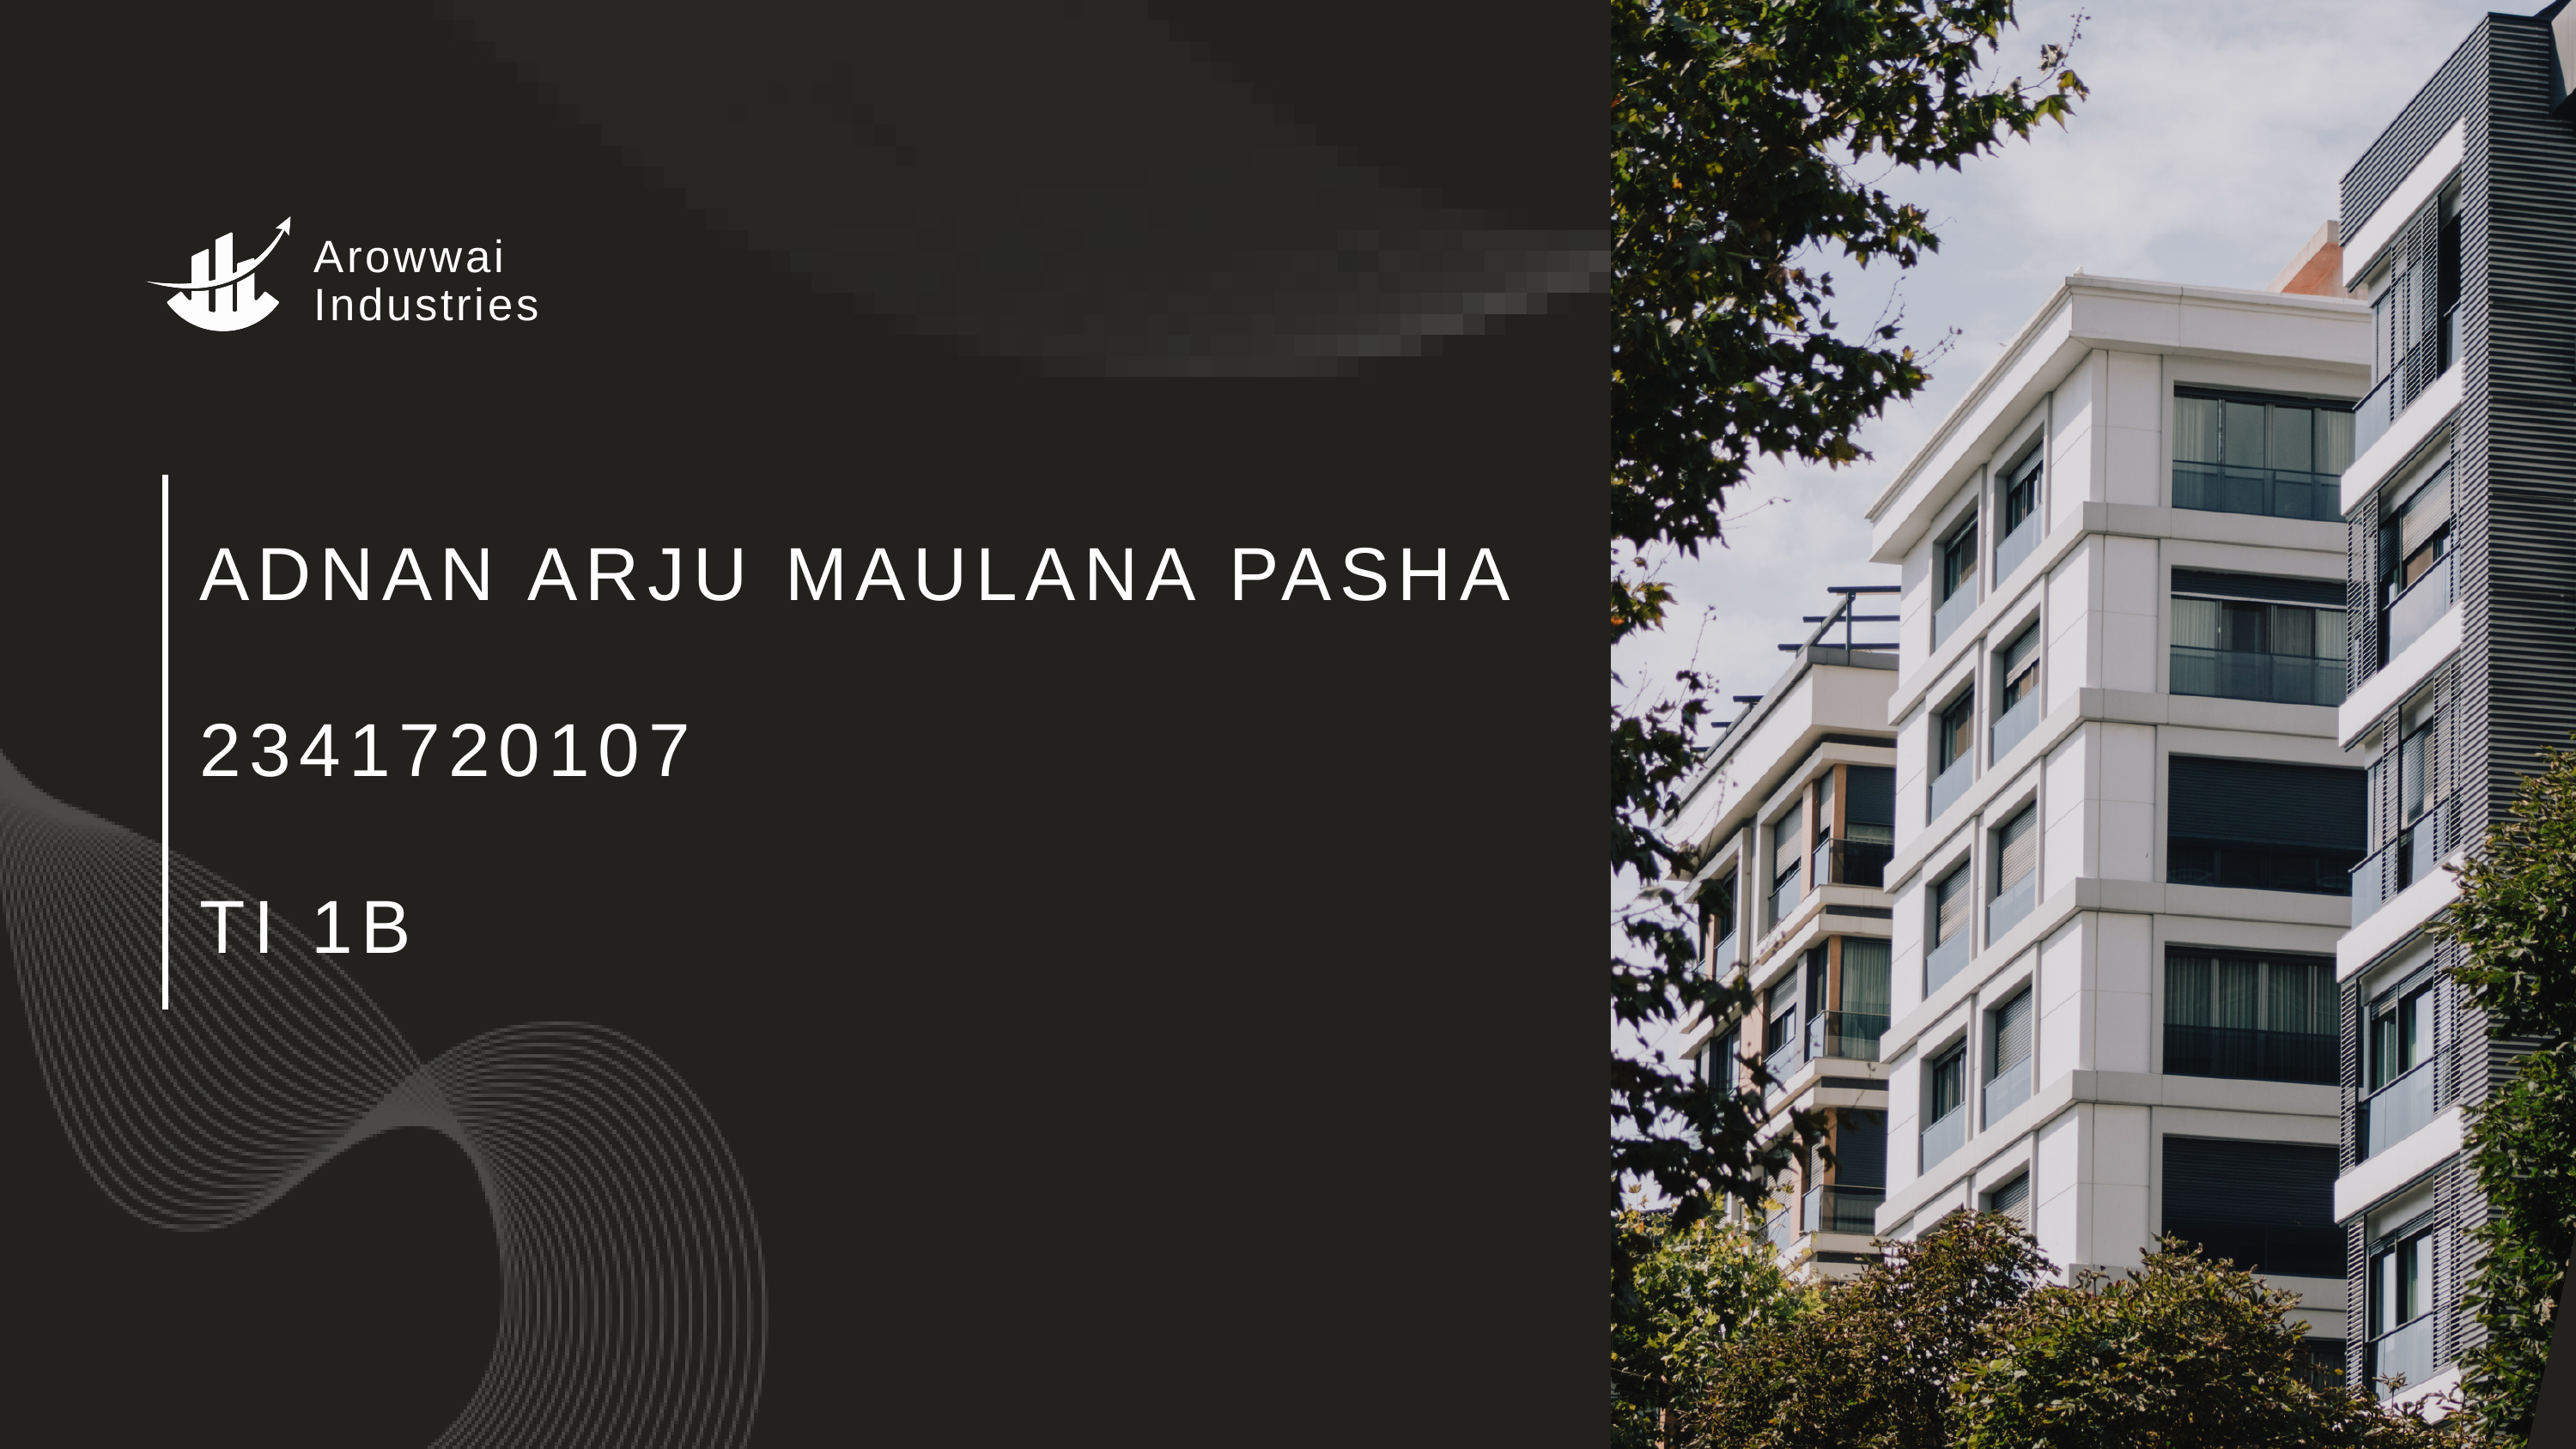

Arowwai Industries

ADNAN ARJU MAULANA PASHA
2341720107
TI 1B